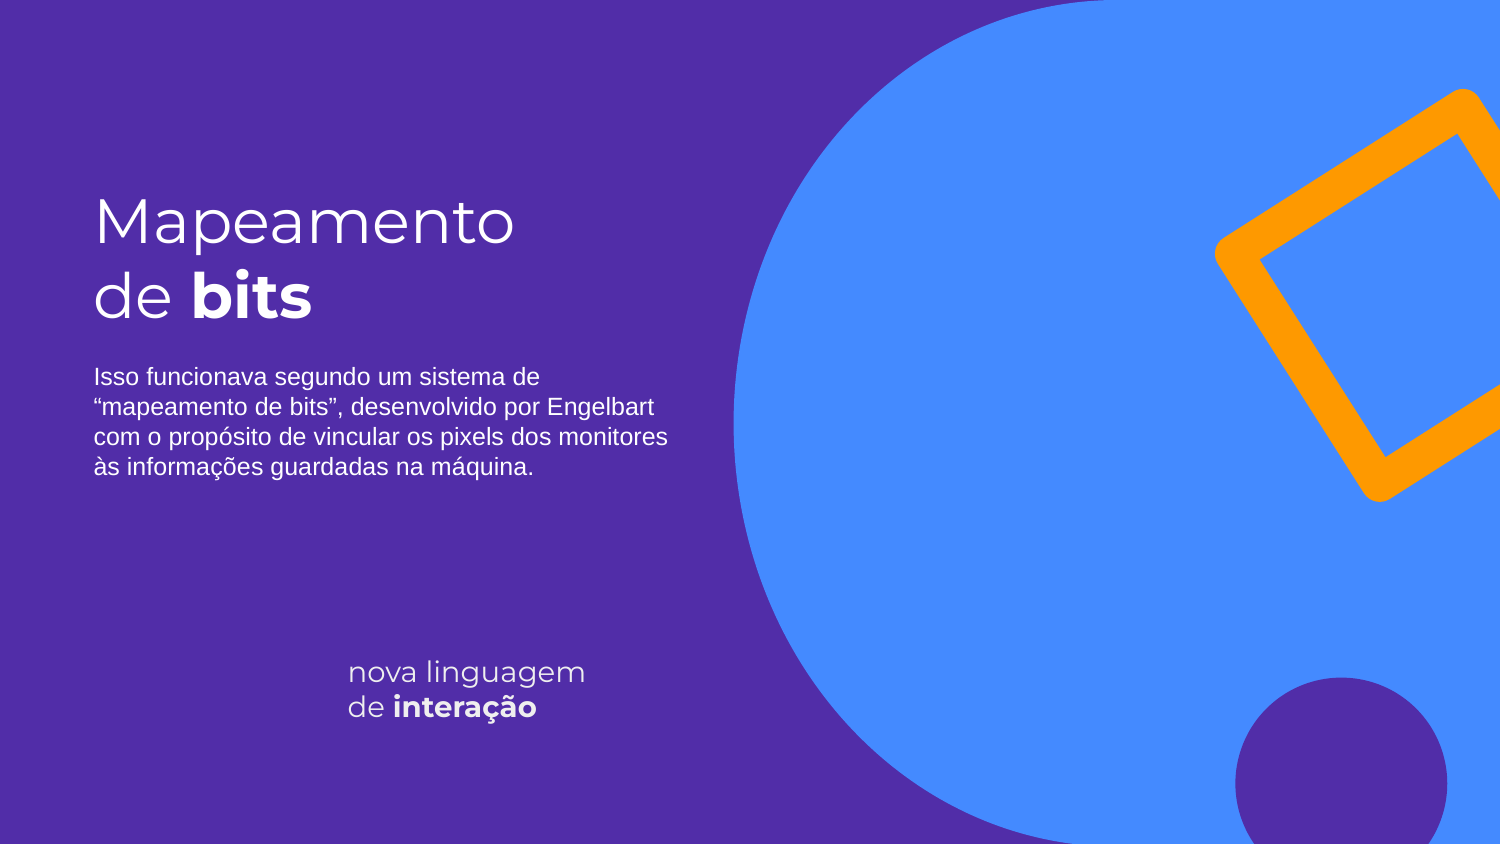

# Mapeamento
de bits
Isso funcionava segundo um sistema de “mapeamento de bits”, desenvolvido por Engelbart com o propósito de vincular os pixels dos monitores às informações guardadas na máquina.
nova linguagem
de interação